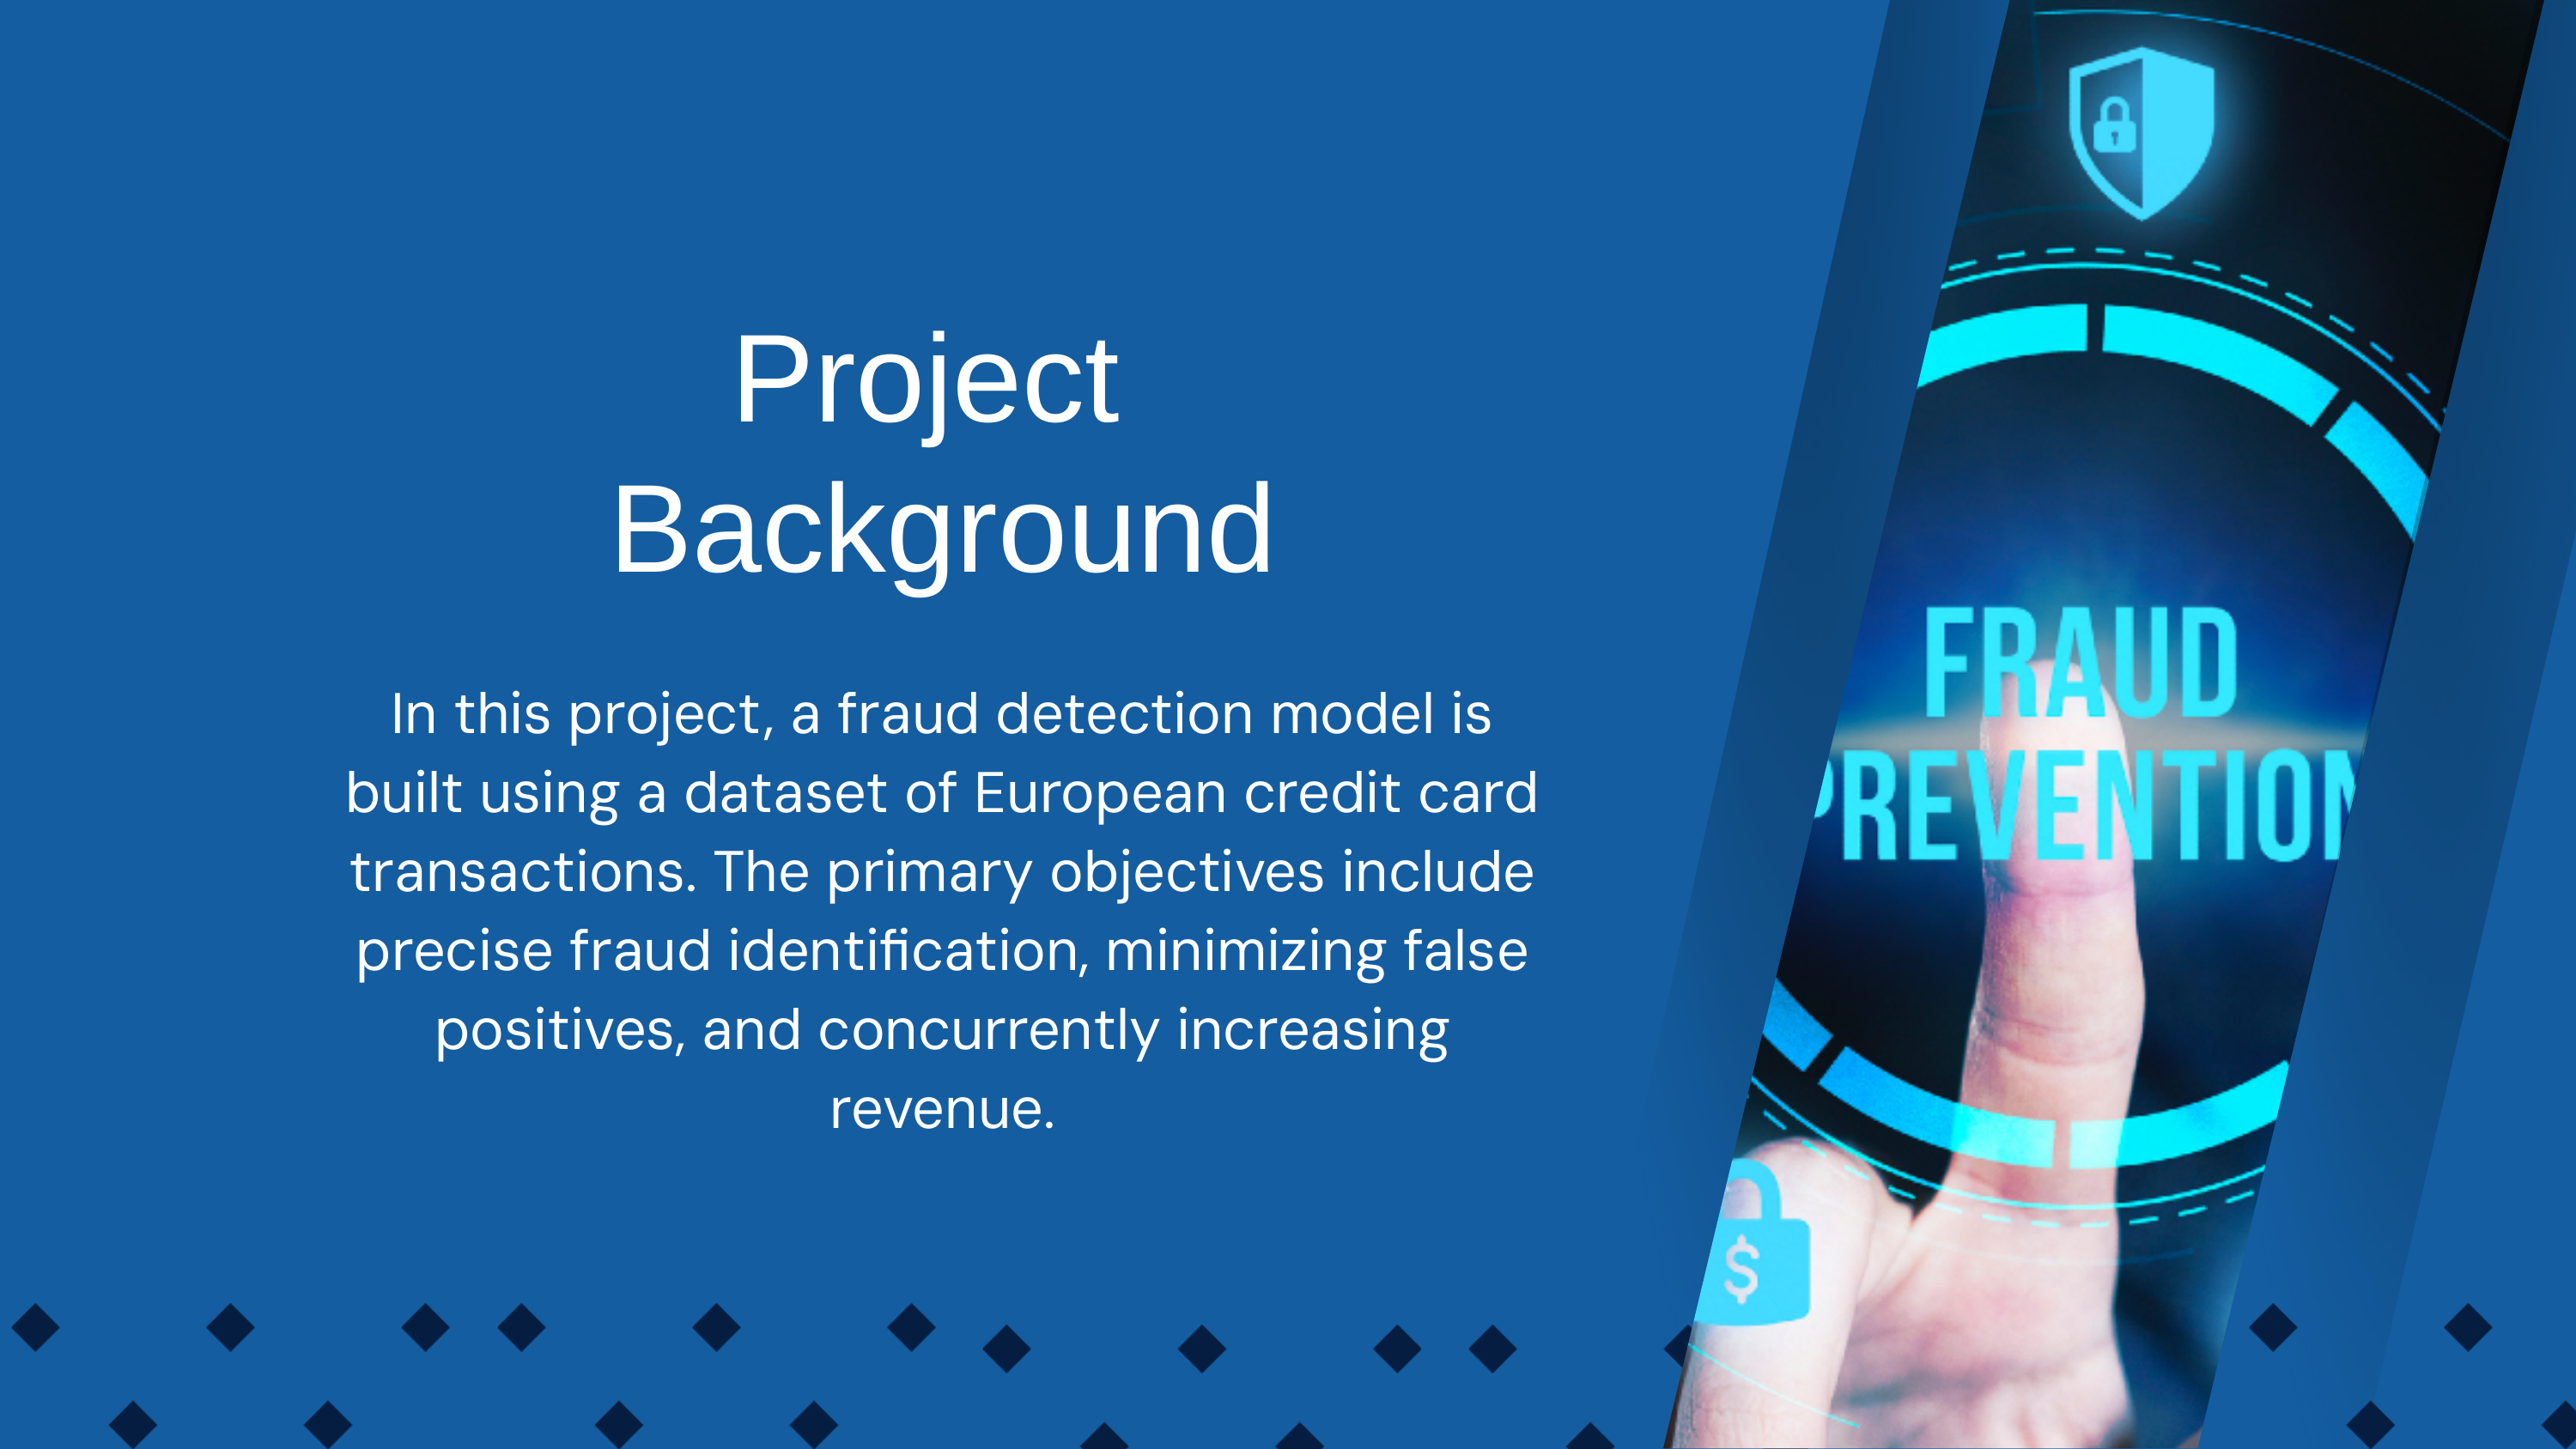

Project
Background

In this project, a fraud detection model is built using a dataset of European credit card transactions. The primary objectives include precise fraud identification, minimizing false positives, and concurrently increasing revenue.